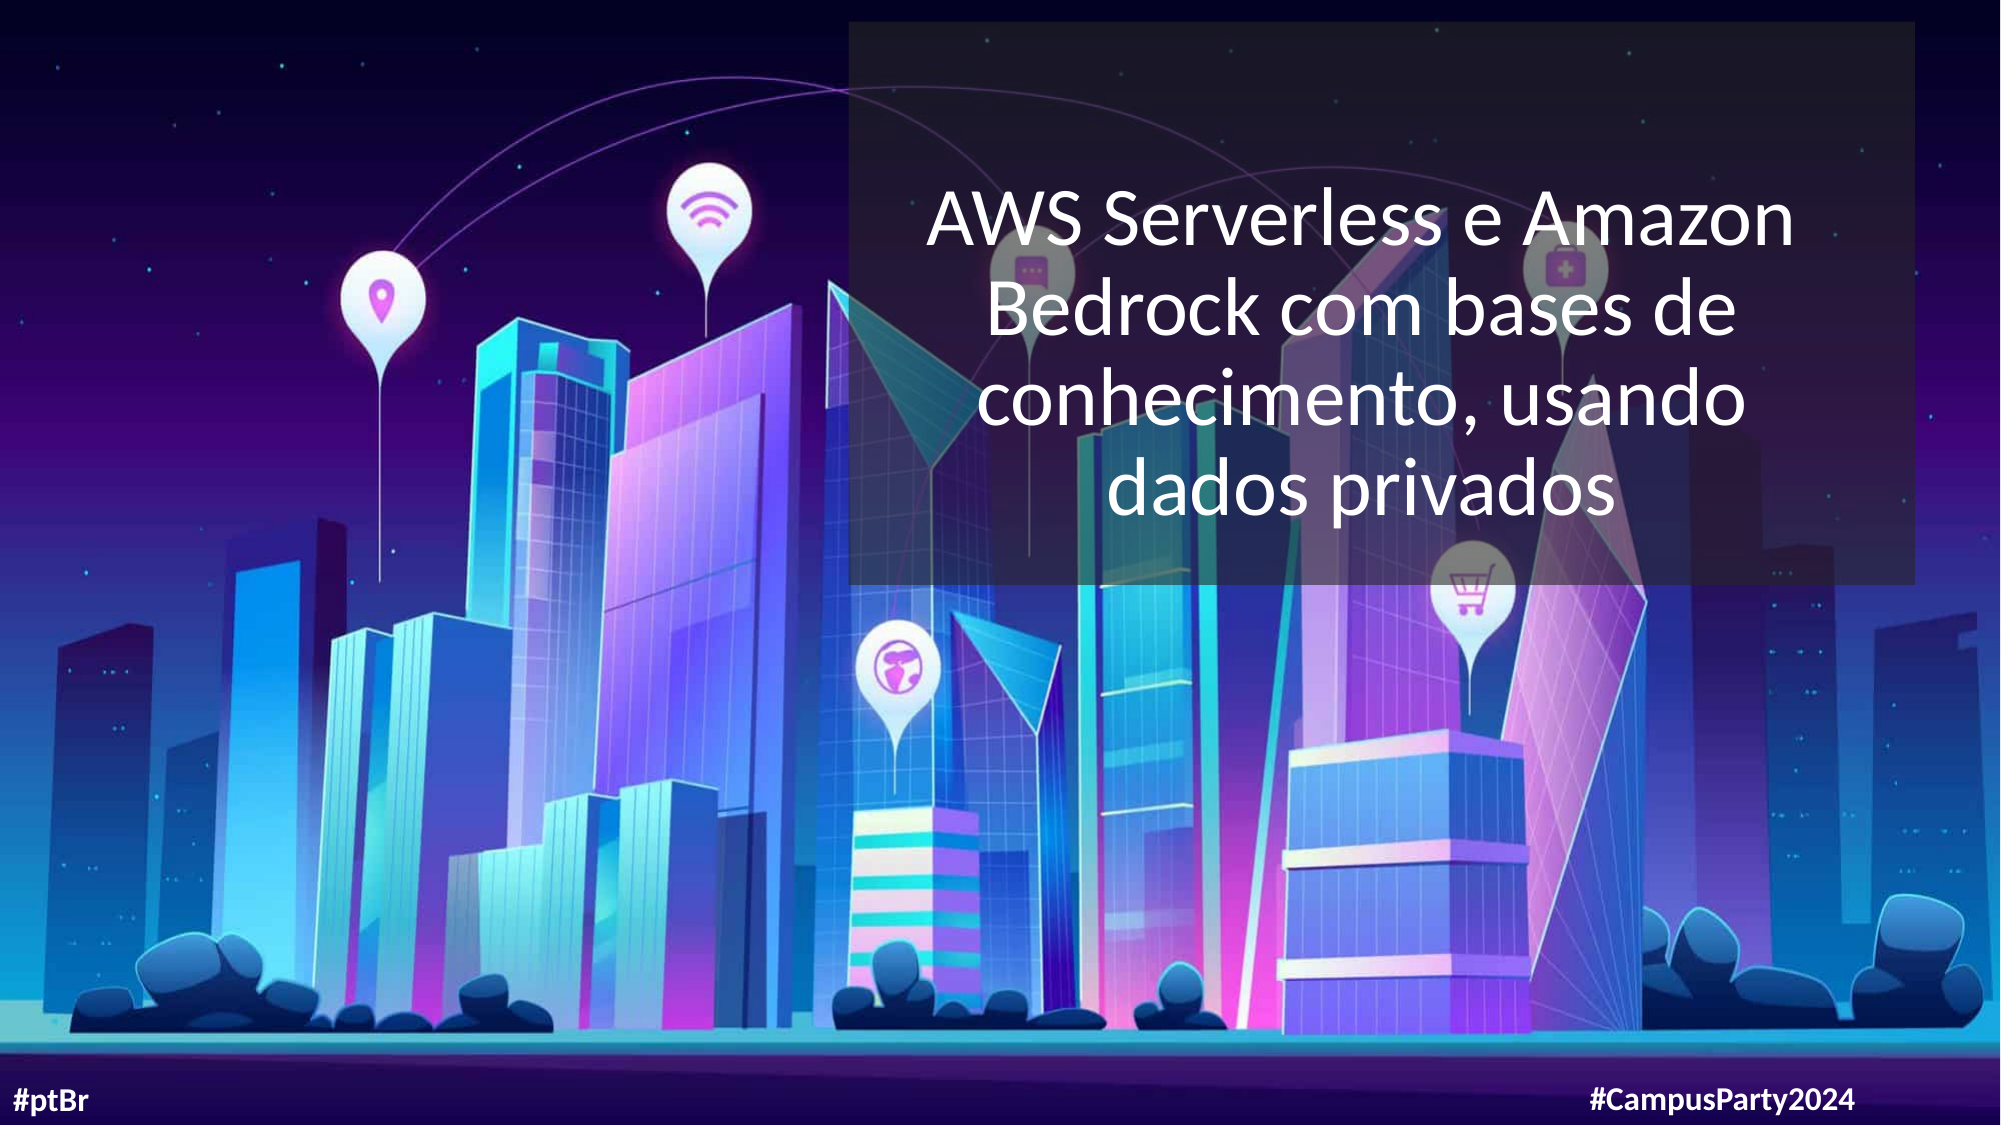

AWS Serverless e Amazon Bedrock com bases de conhecimento, usando dados privados
#CampusParty2024
#ptBr